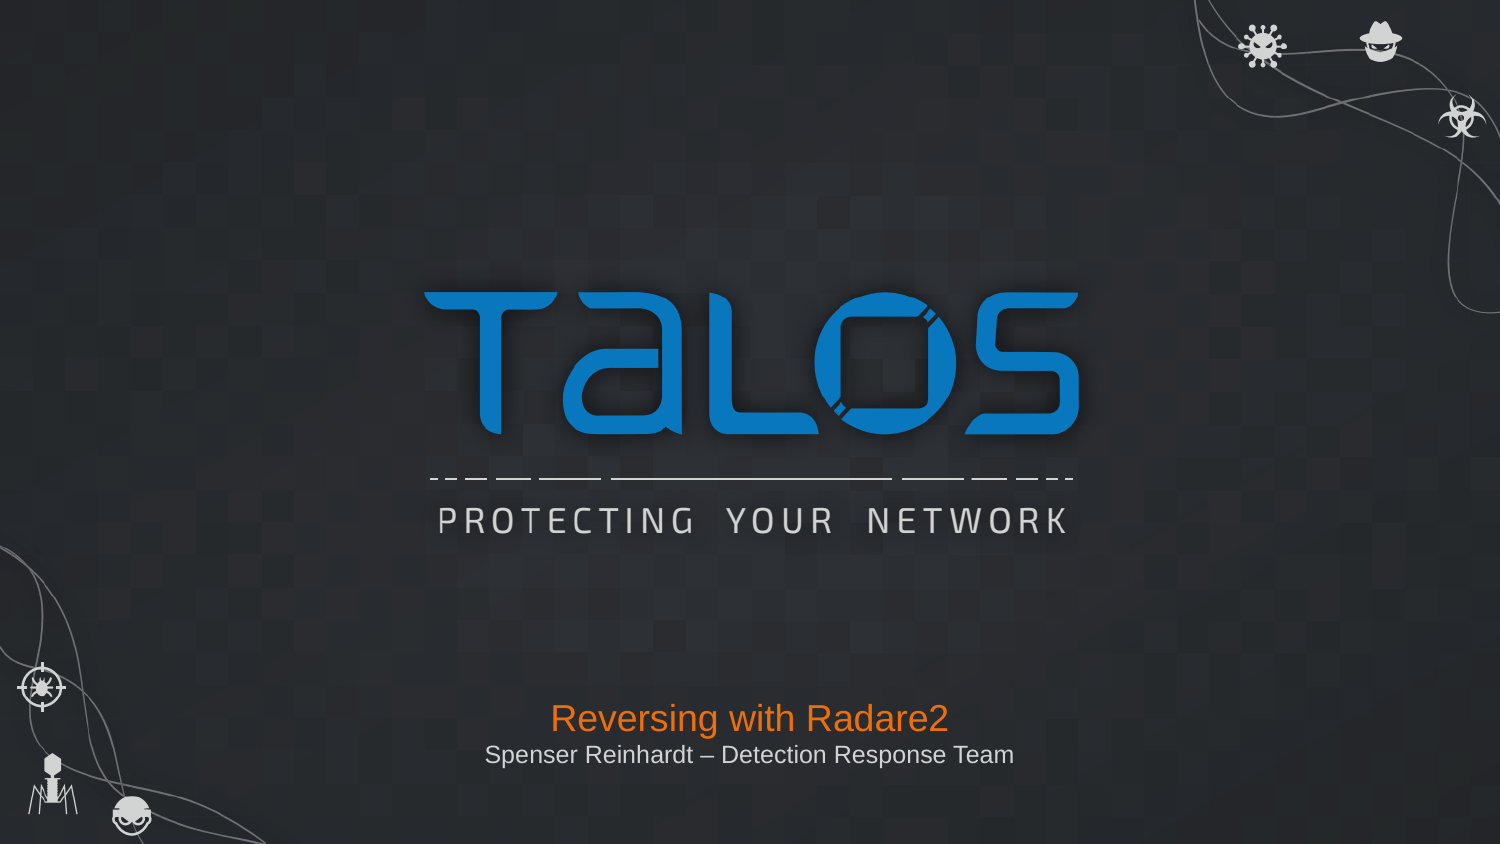

# Reversing with Radare2 Spenser Reinhardt – Detection Response Team